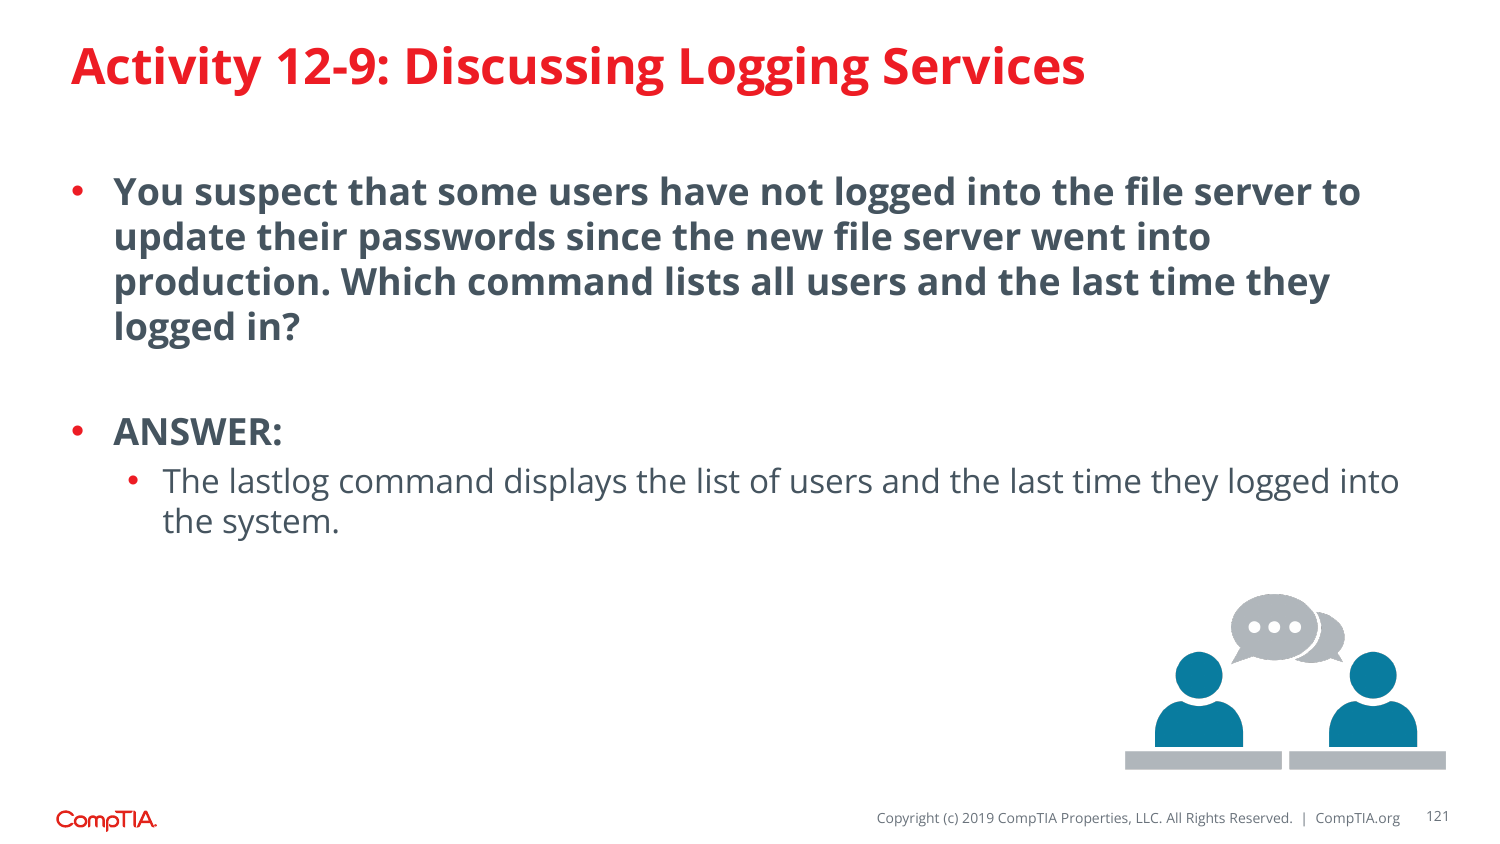

# Activity 12-9: Discussing Logging Services
You suspect that some users have not logged into the file server to update their passwords since the new file server went into production. Which command lists all users and the last time they logged in?

ANSWER:
The lastlog command displays the list of users and the last time they logged into the system.

121